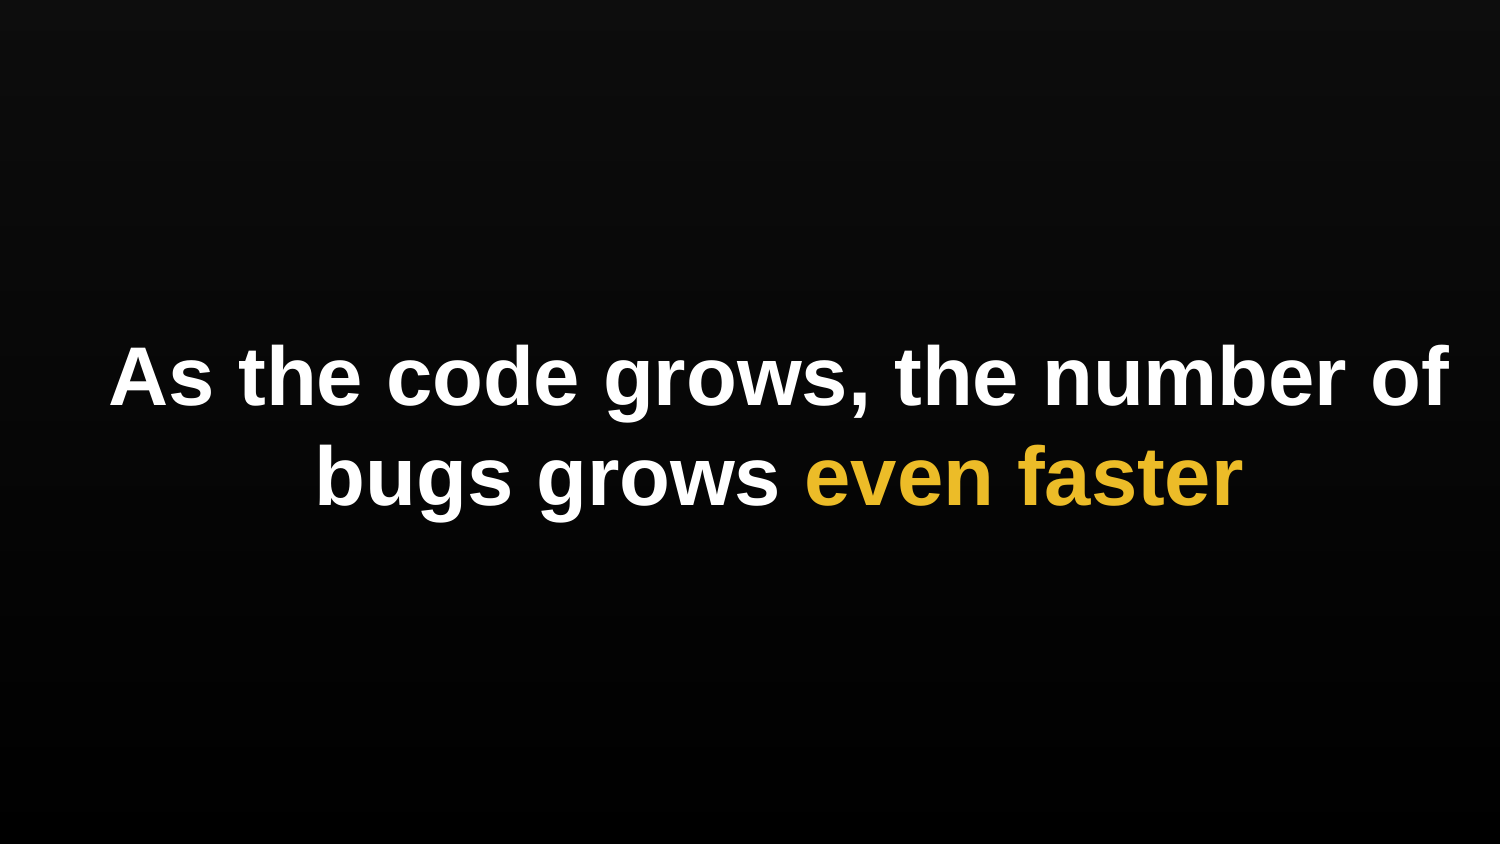

As the code grows, the number of bugs grows even faster